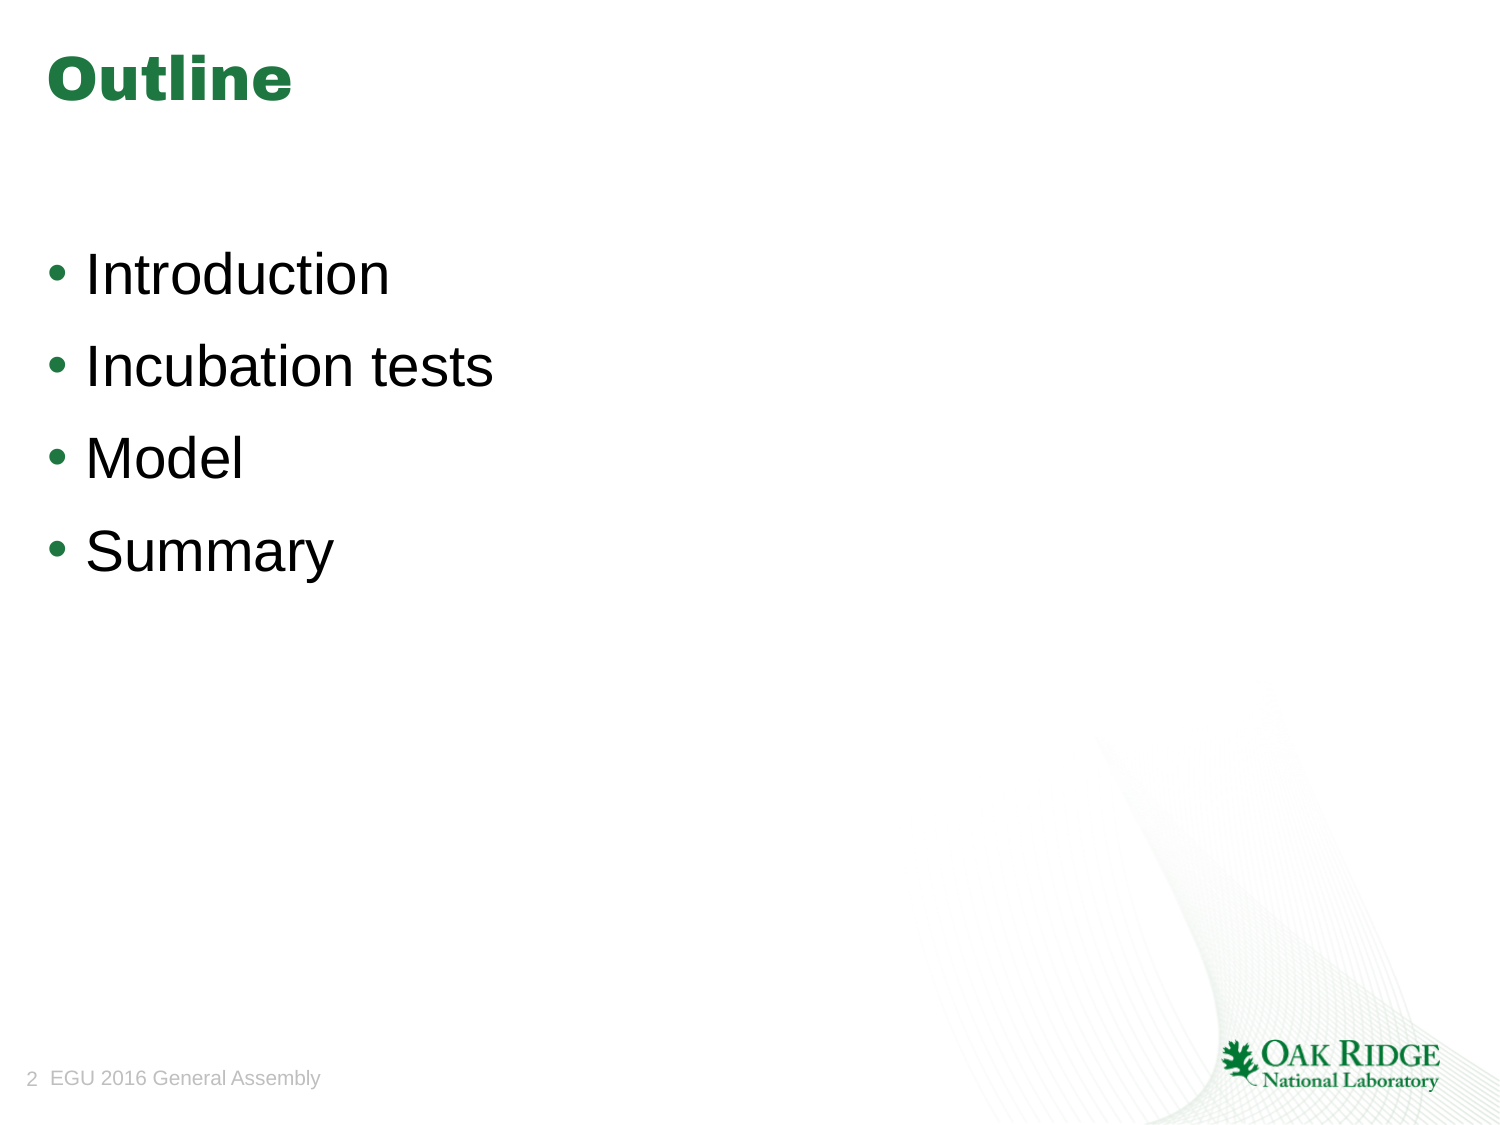

# Outline
Introduction
Incubation tests
Model
Summary